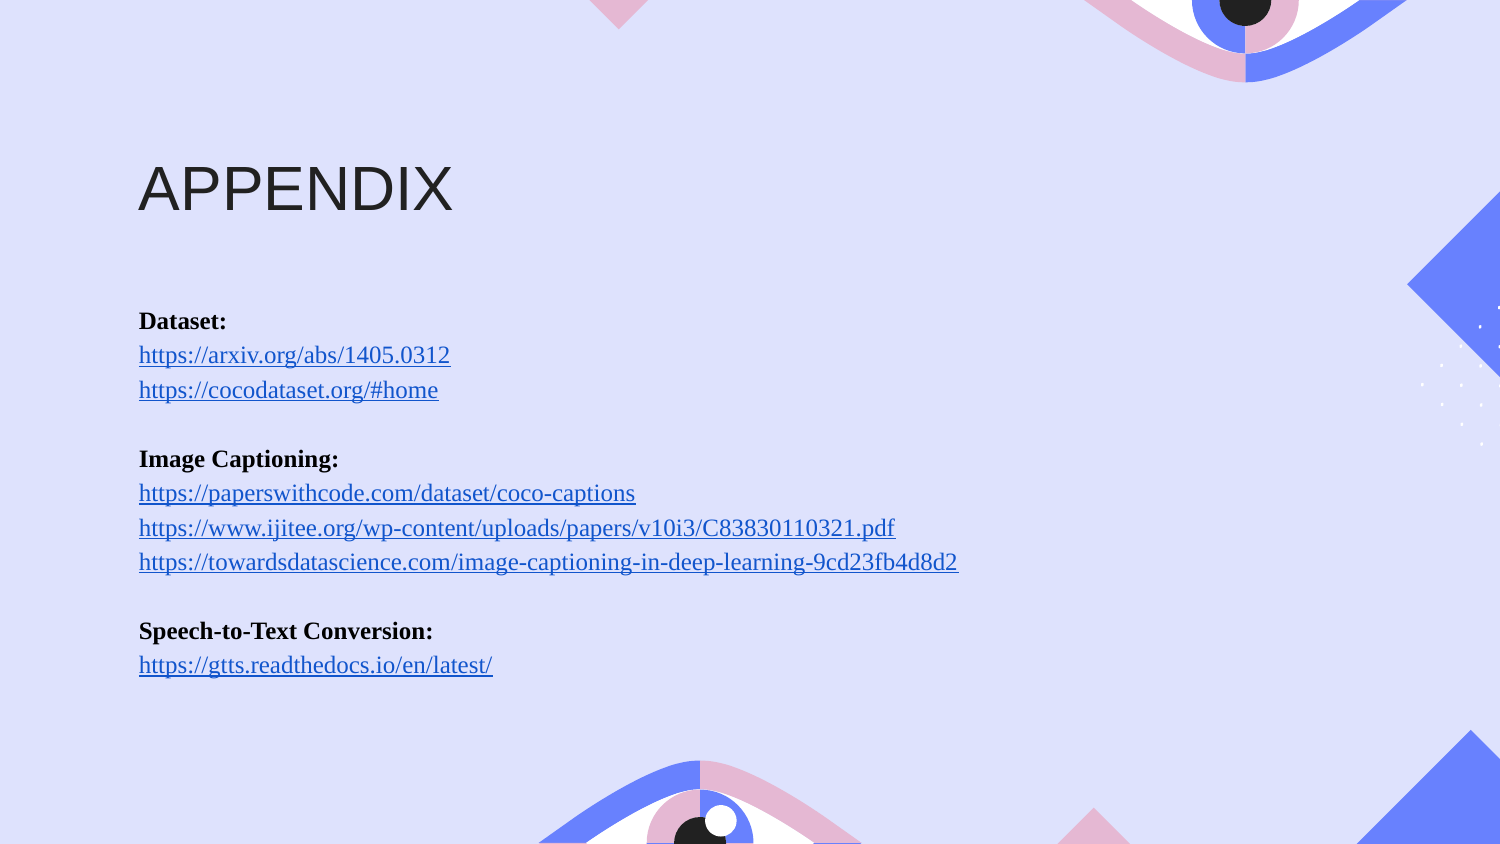

# APPENDIX
Dataset:
https://arxiv.org/abs/1405.0312
https://cocodataset.org/#home

Image Captioning:
https://paperswithcode.com/dataset/coco-captions
https://www.ijitee.org/wp-content/uploads/papers/v10i3/C83830110321.pdf
https://towardsdatascience.com/image-captioning-in-deep-learning-9cd23fb4d8d2

Speech-to-Text Conversion:
https://gtts.readthedocs.io/en/latest/